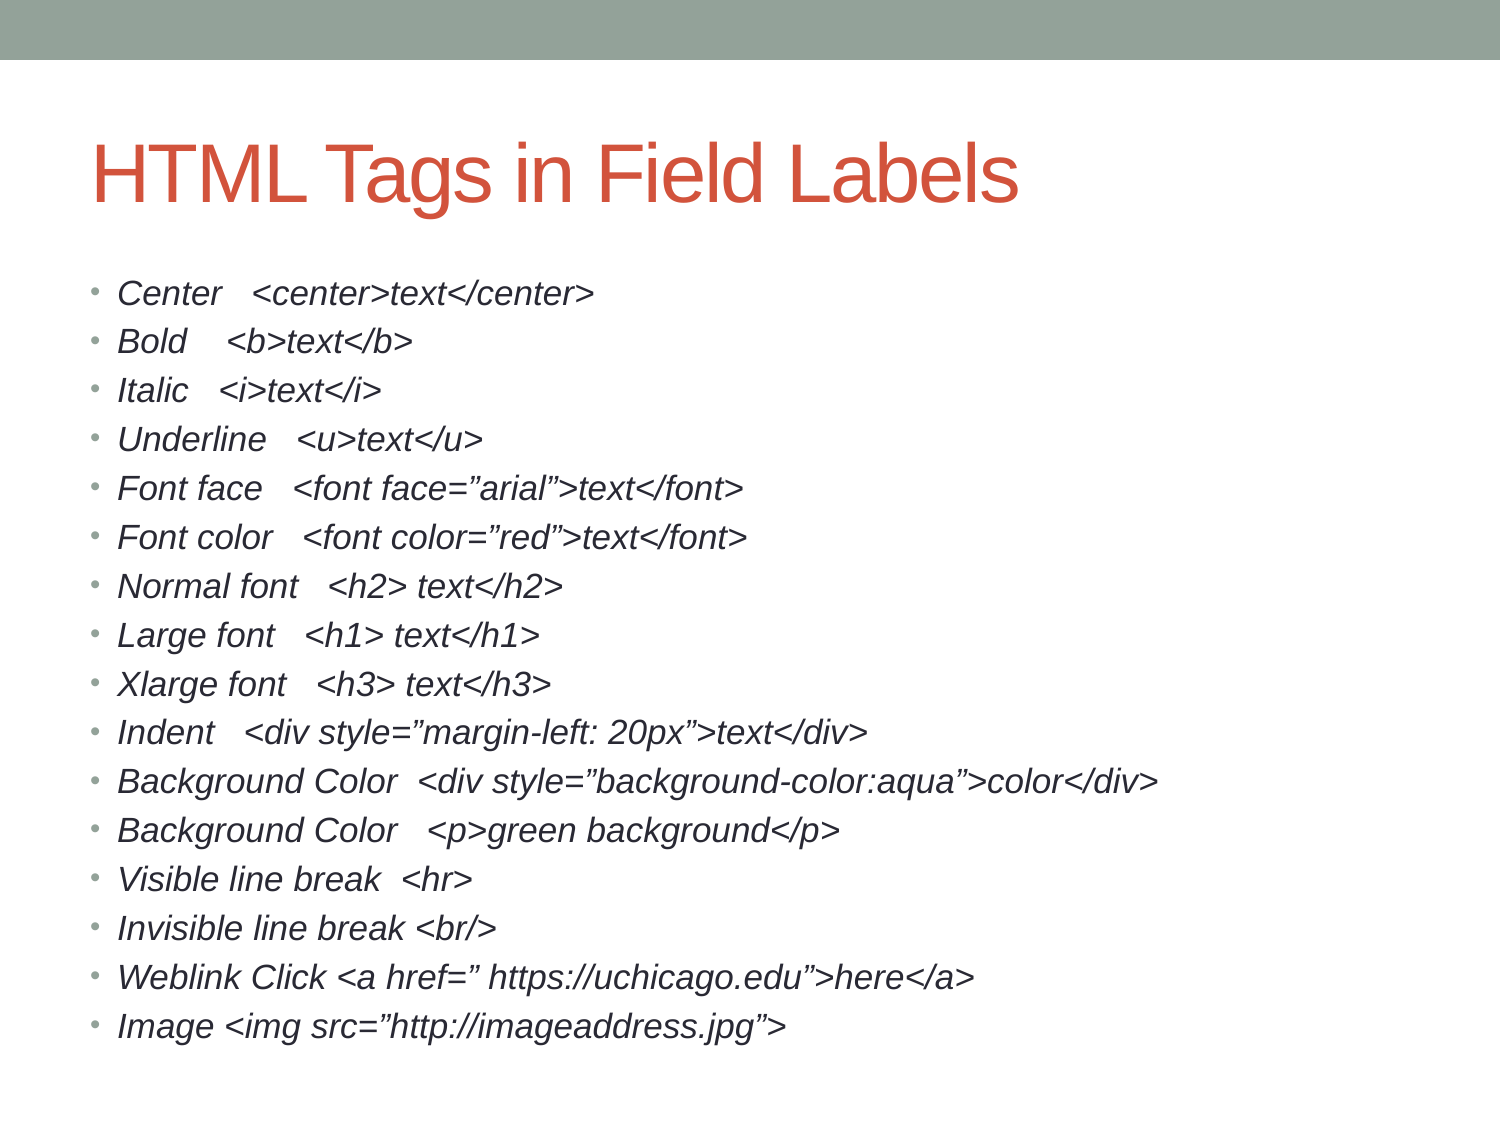

# HTML Tags in Field Labels
Center   <center>text</center>
Bold    <b>text</b>
Italic   <i>text</i>
Underline   <u>text</u>
Font face   <font face=”arial”>text</font>
Font color   <font color=”red”>text</font>
Normal font   <h2> text</h2>
Large font   <h1> text</h1>
Xlarge font   <h3> text</h3>
Indent   <div style=”margin-left: 20px”>text</div>
Background Color  <div style=”background-color:aqua”>color</div>
Background Color   <p>green background</p>
Visible line break  <hr>
Invisible line break <br/>
Weblink Click <a href=” https://uchicago.edu”>here</a>
Image <img src=”http://imageaddress.jpg”>